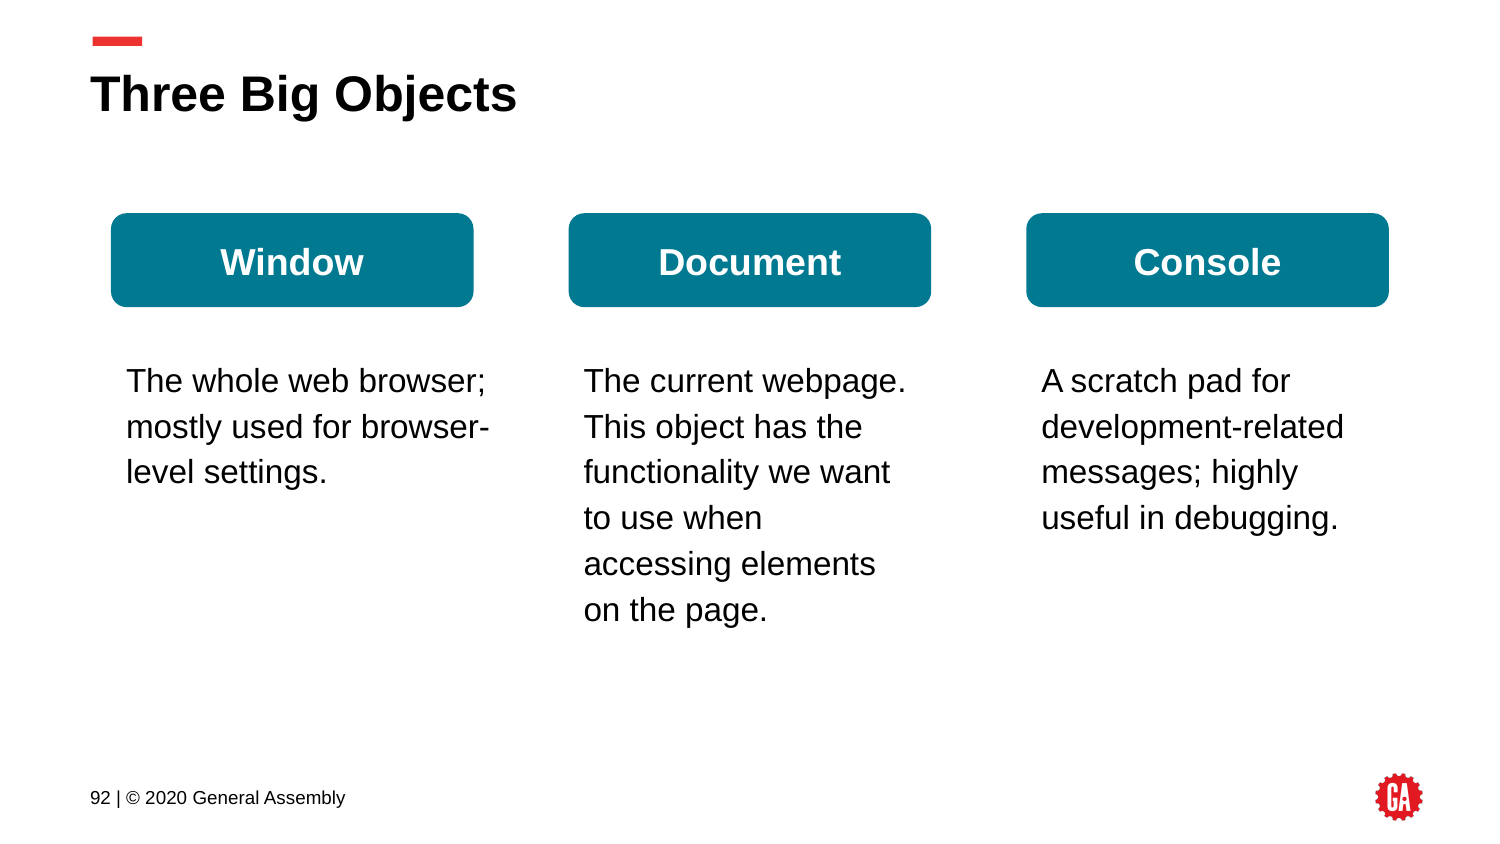

# Three Big Objects
Window
Document
Console
The whole web browser; mostly used for browser-level settings.
The current webpage. This object has the functionality we want to use when accessing elements on the page.
A scratch pad for development-related messages; highly useful in debugging.

92 | © 2020 General Assembly